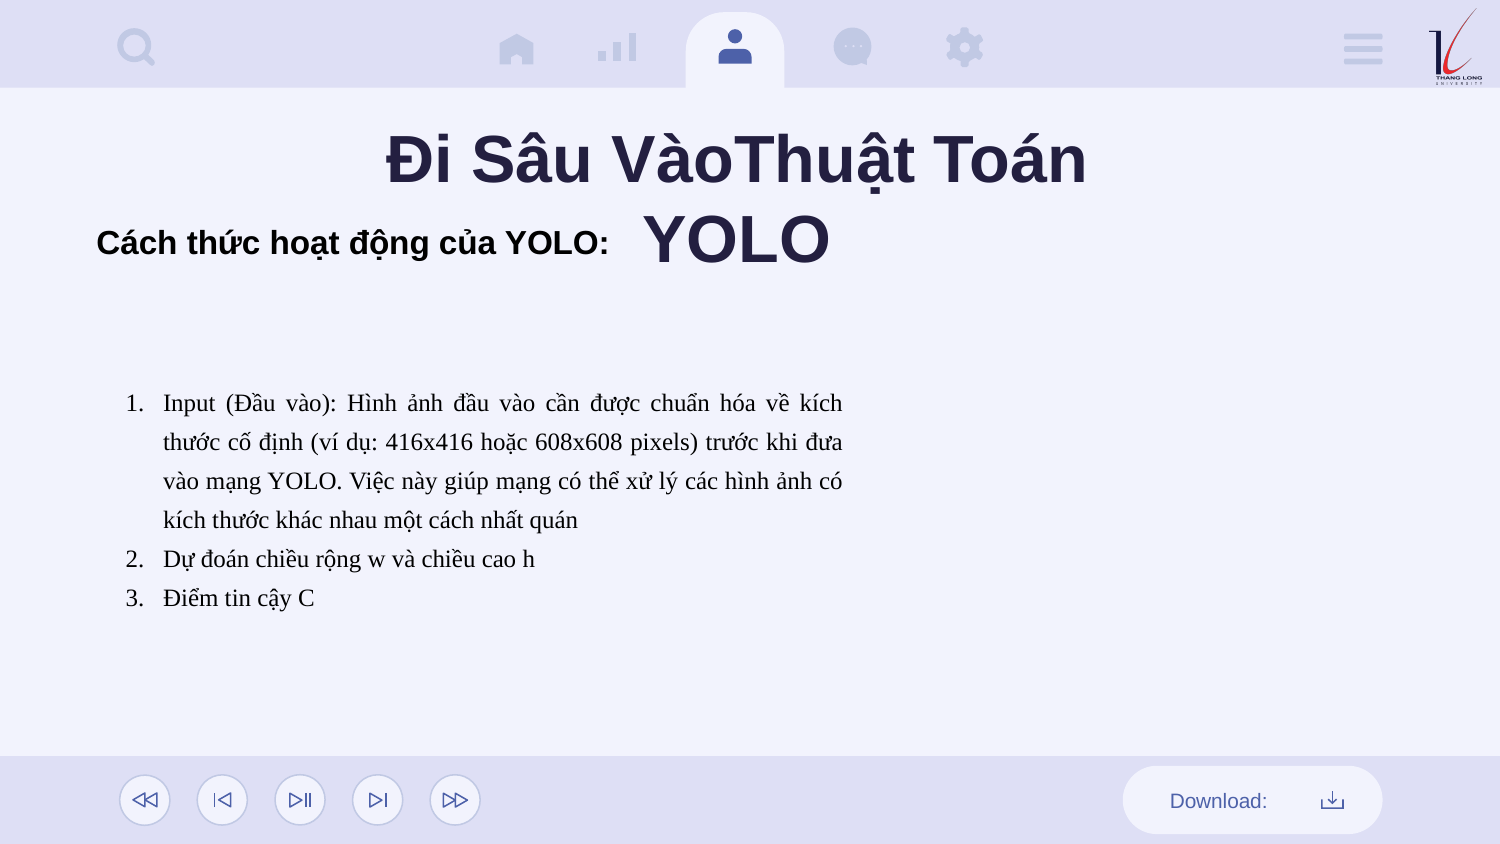

Đi Sâu VàoThuật Toán YOLO
Cách thức hoạt động của YOLO:
Input (Đầu vào): Hình ảnh đầu vào cần được chuẩn hóa về kích thước cố định (ví dụ: 416x416 hoặc 608x608 pixels) trước khi đưa vào mạng YOLO. Việc này giúp mạng có thể xử lý các hình ảnh có kích thước khác nhau một cách nhất quán
Dự đoán chiều rộng w và chiều cao h
Điểm tin cậy C